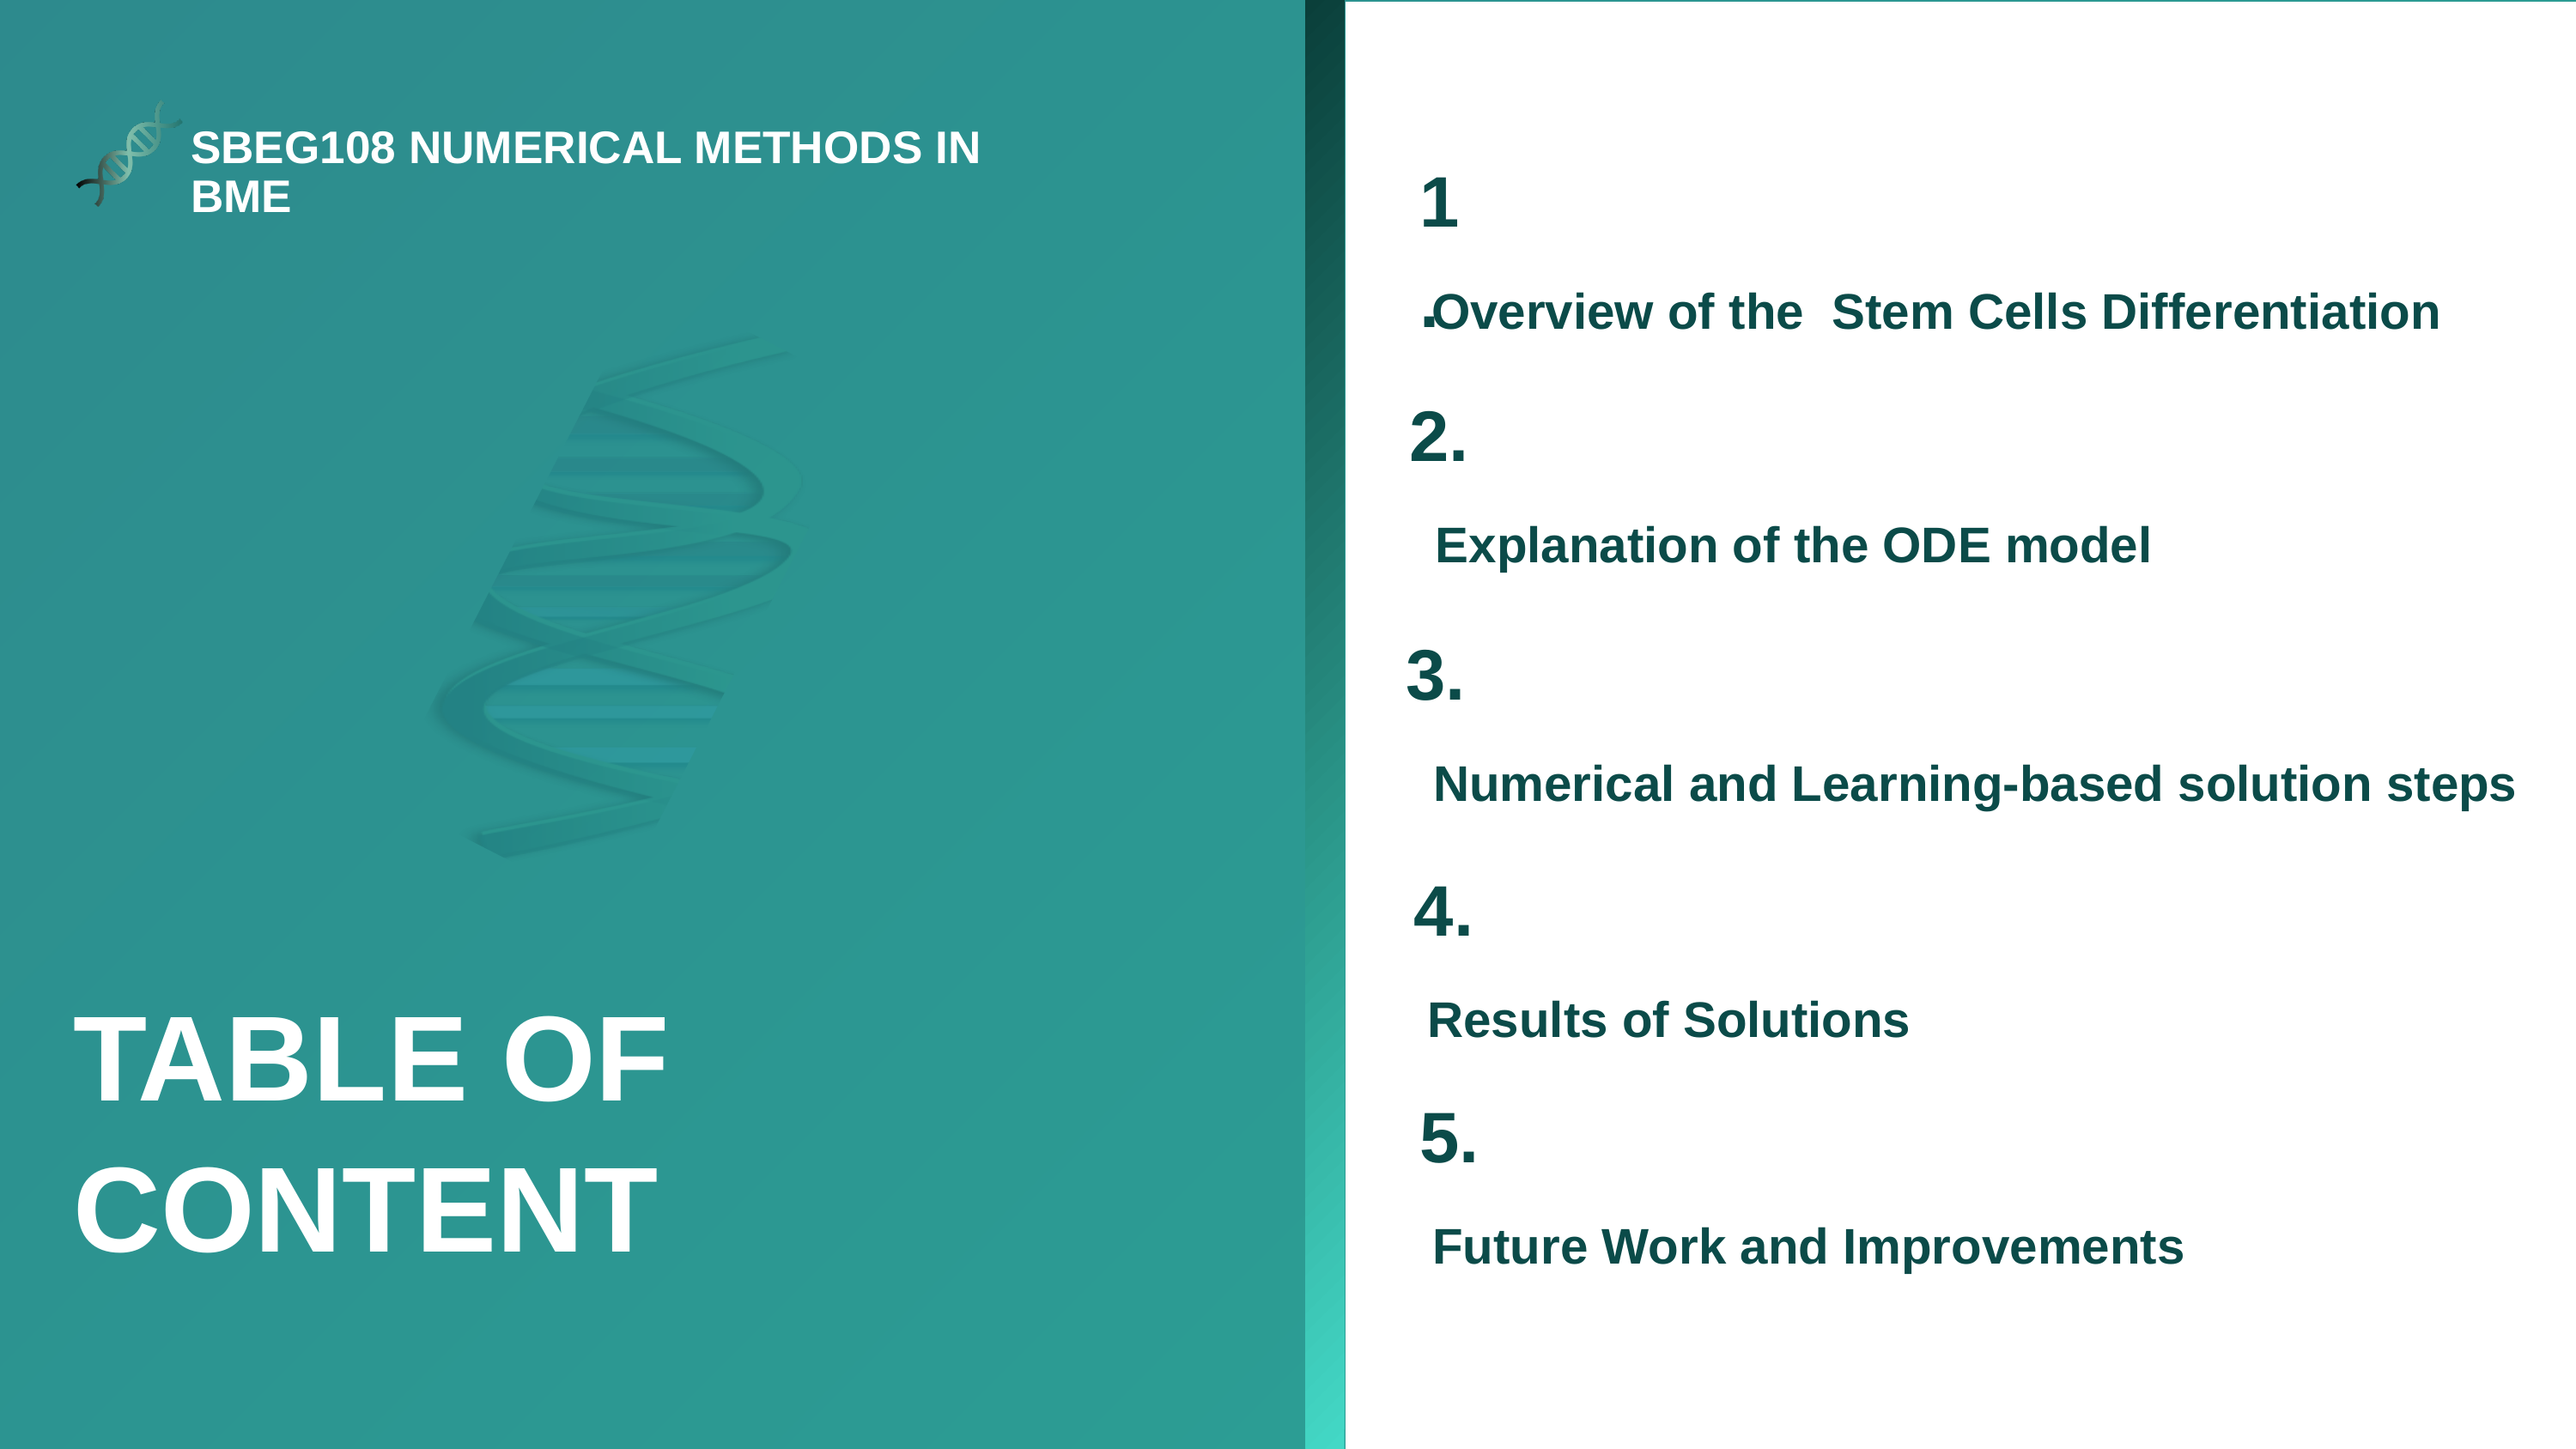

SBEG108 NUMERICAL METHODS IN BME
1.
Overview of the  Stem Cells Differentiation

2.
 Explanation of the ODE model
3.
 Numerical and Learning-based solution steps
4.
Results of Solutions
TABLE OF CONTENT
5.
Future Work and Improvements